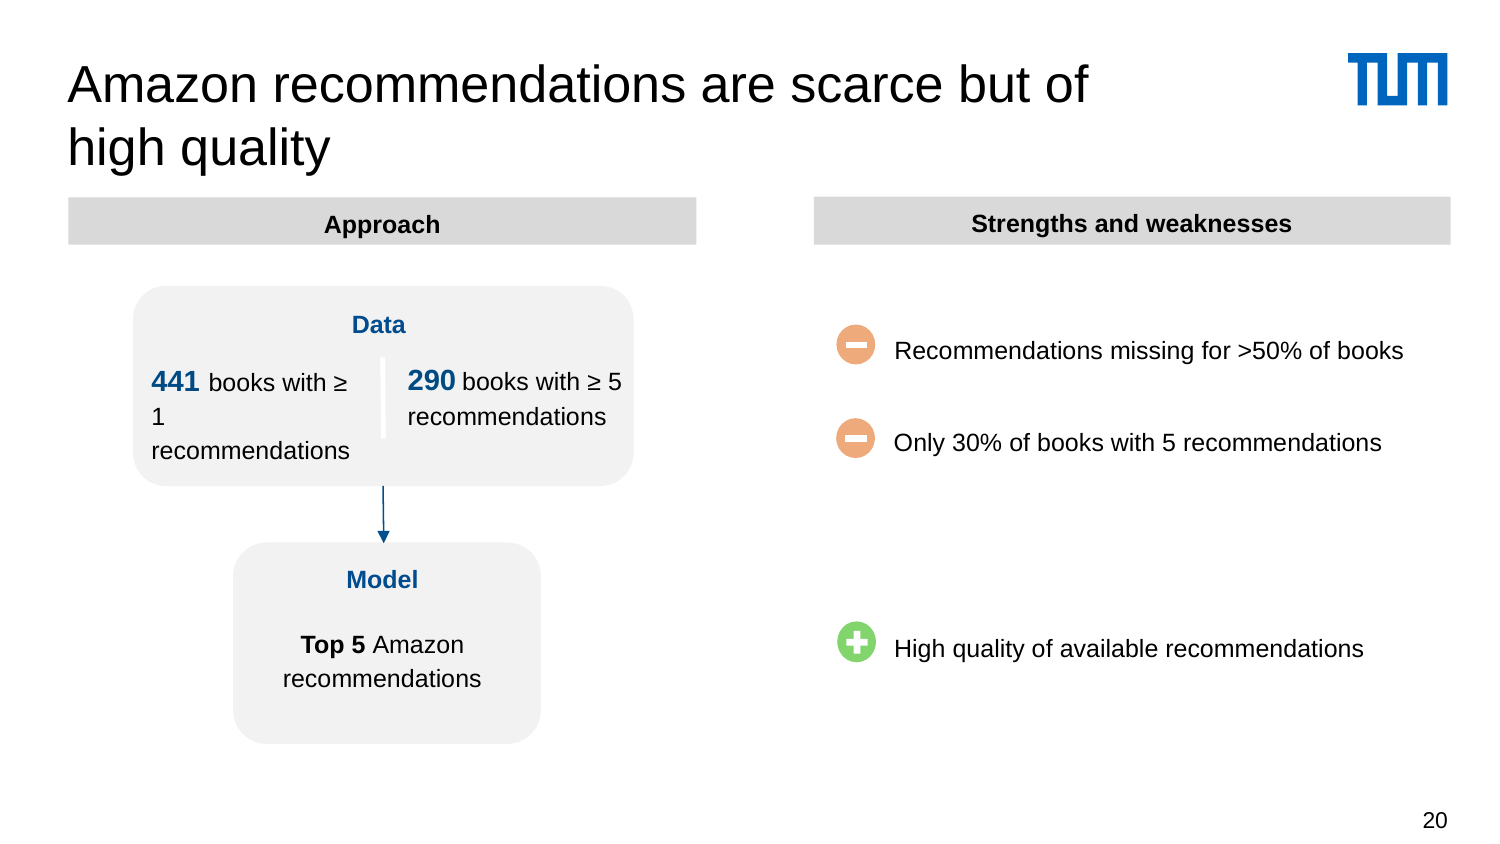

# Amazon recommendations are scarce but of high quality
Strengths and weaknesses
Approach

Data

Recommendations missing for >50% of books
290 books with ≥ 5 recommendations
441 books with ≥ 1 
recommendations

Only 30% of books with 5 recommendations

Model

Top 5 Amazon
recommendations
High quality of available recommendations
20